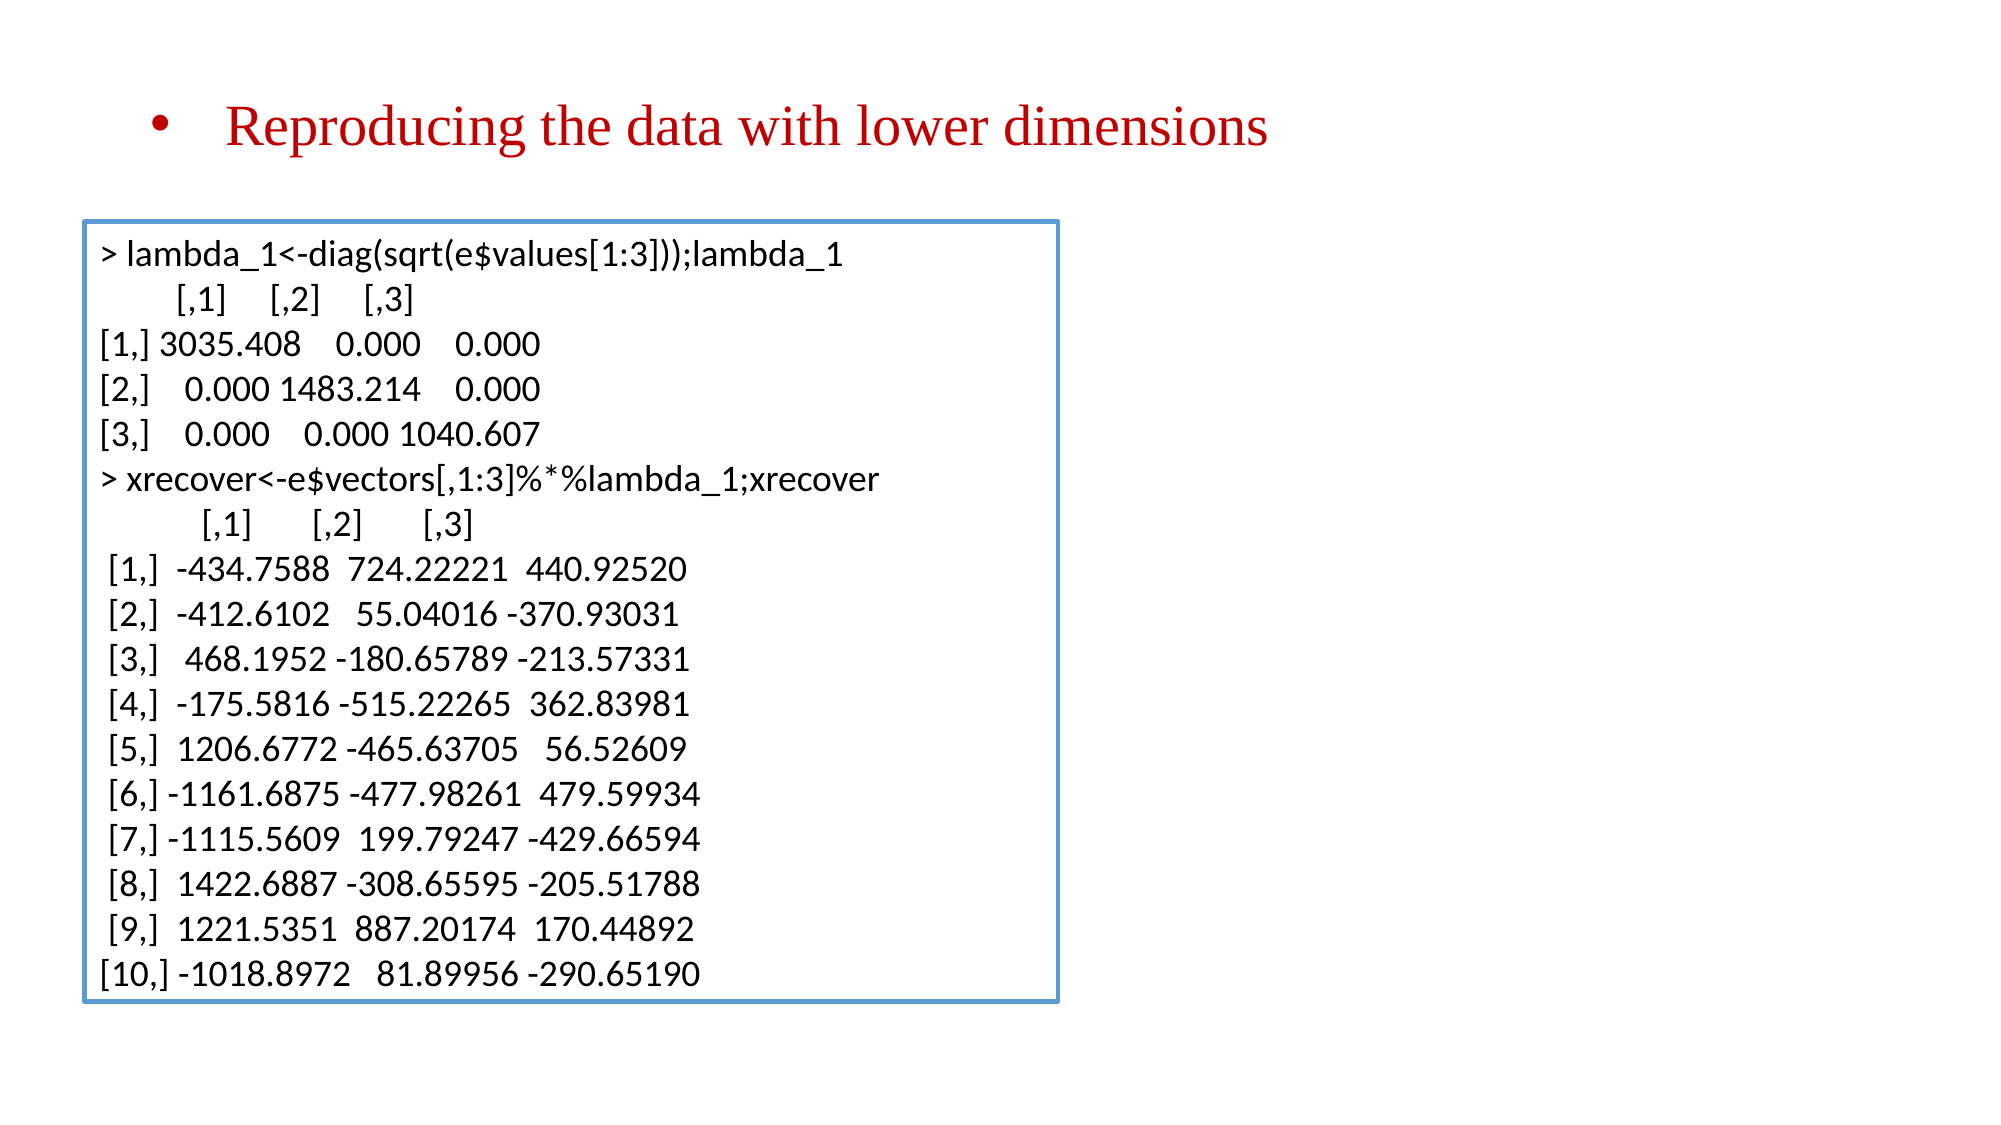

Reproducing the data with lower dimensions
> lambda_1<-diag(sqrt(e$values[1:3]));lambda_1
         [,1]     [,2]     [,3]
[1,] 3035.408    0.000    0.000
[2,]    0.000 1483.214    0.000
[3,]    0.000    0.000 1040.607
> xrecover<-e$vectors[,1:3]%*%lambda_1;xrecover
            [,1]       [,2]       [,3]
 [1,]  -434.7588  724.22221  440.92520
 [2,]  -412.6102   55.04016 -370.93031
 [3,]   468.1952 -180.65789 -213.57331
 [4,]  -175.5816 -515.22265  362.83981
 [5,]  1206.6772 -465.63705   56.52609
 [6,] -1161.6875 -477.98261  479.59934
 [7,] -1115.5609  199.79247 -429.66594
 [8,]  1422.6887 -308.65595 -205.51788
 [9,]  1221.5351  887.20174  170.44892
[10,] -1018.8972   81.89956 -290.65190